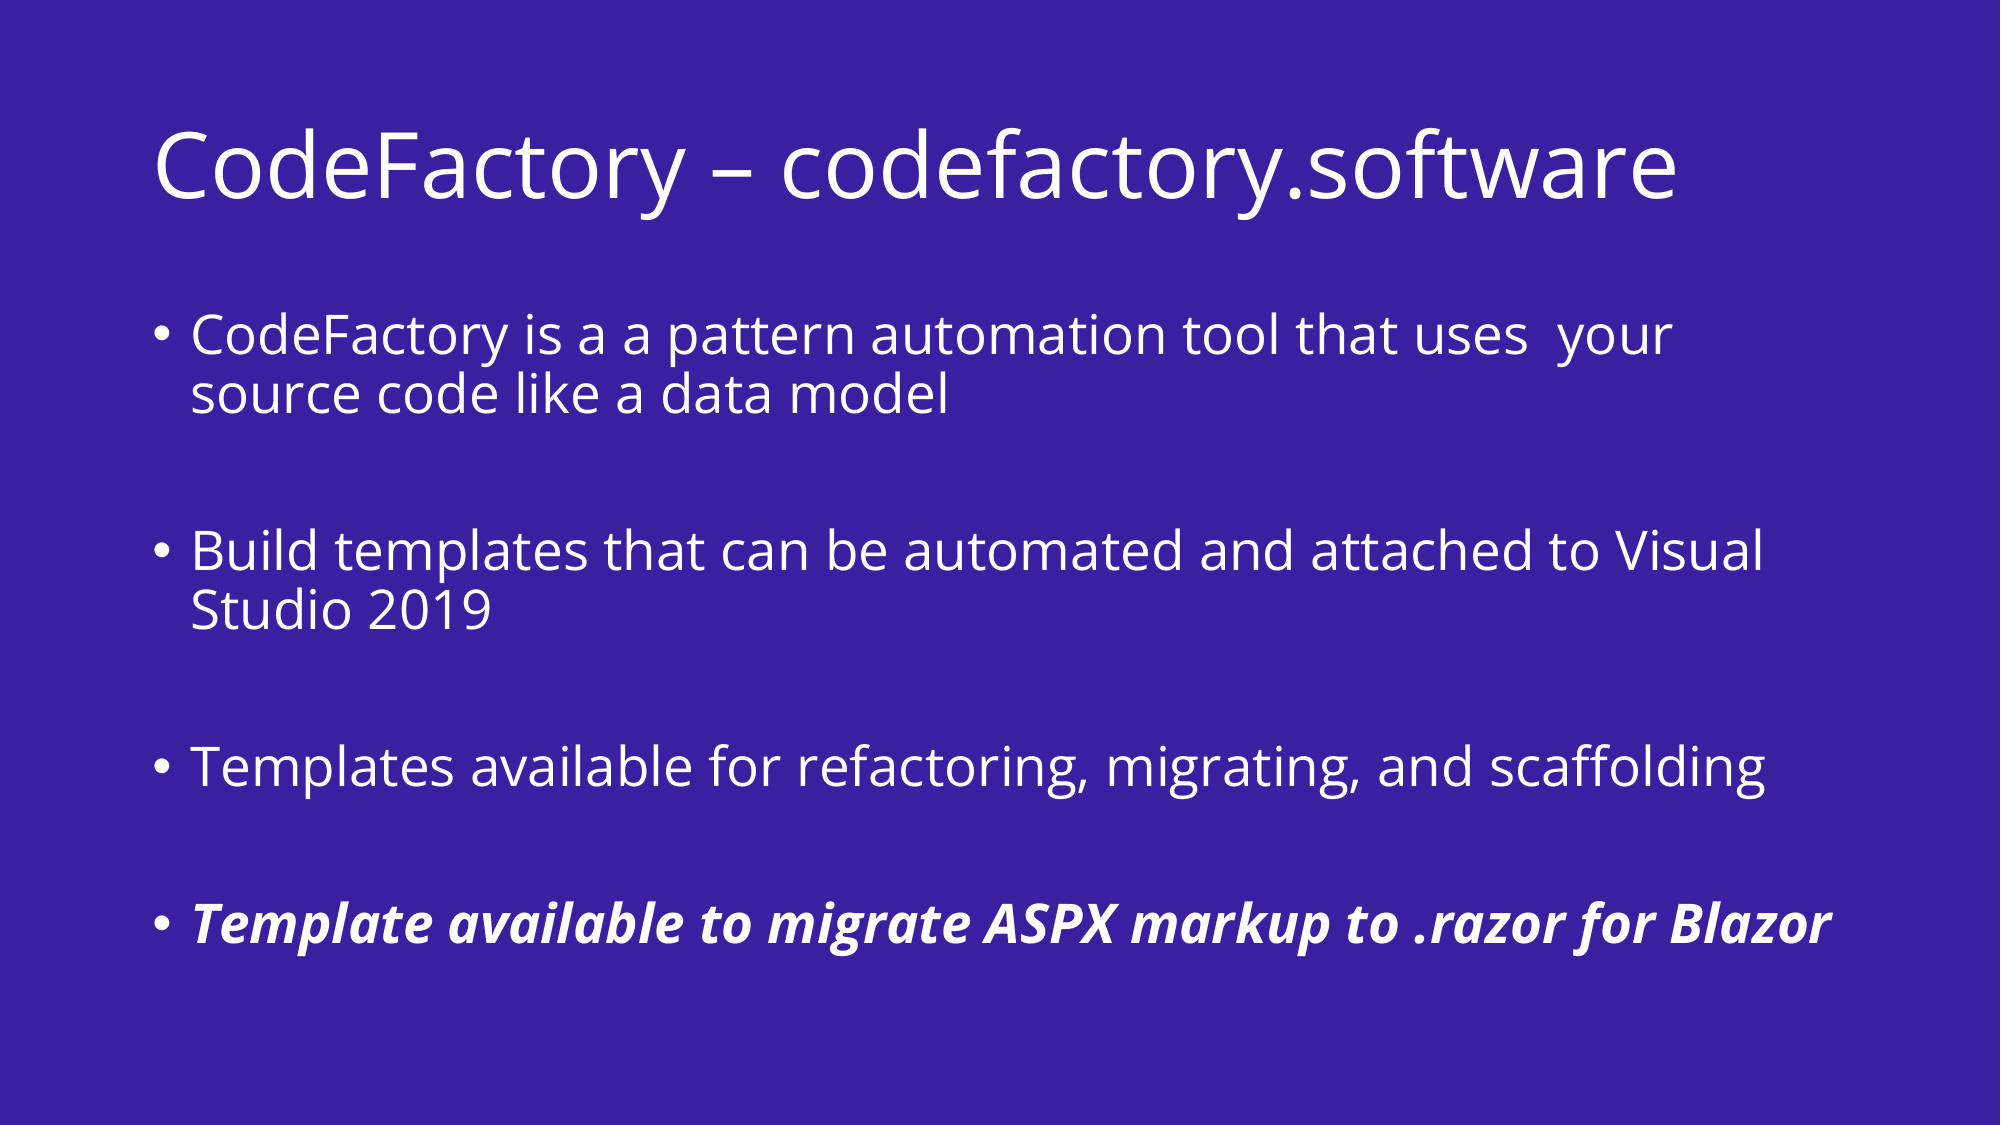

# CodeFactory – codefactory.software
CodeFactory is a a pattern automation tool that uses  your source code like a data model

Build templates that can be automated and attached to Visual Studio 2019

Templates available for refactoring, migrating, and scaffolding

Template available to migrate ASPX markup to .razor for Blazor